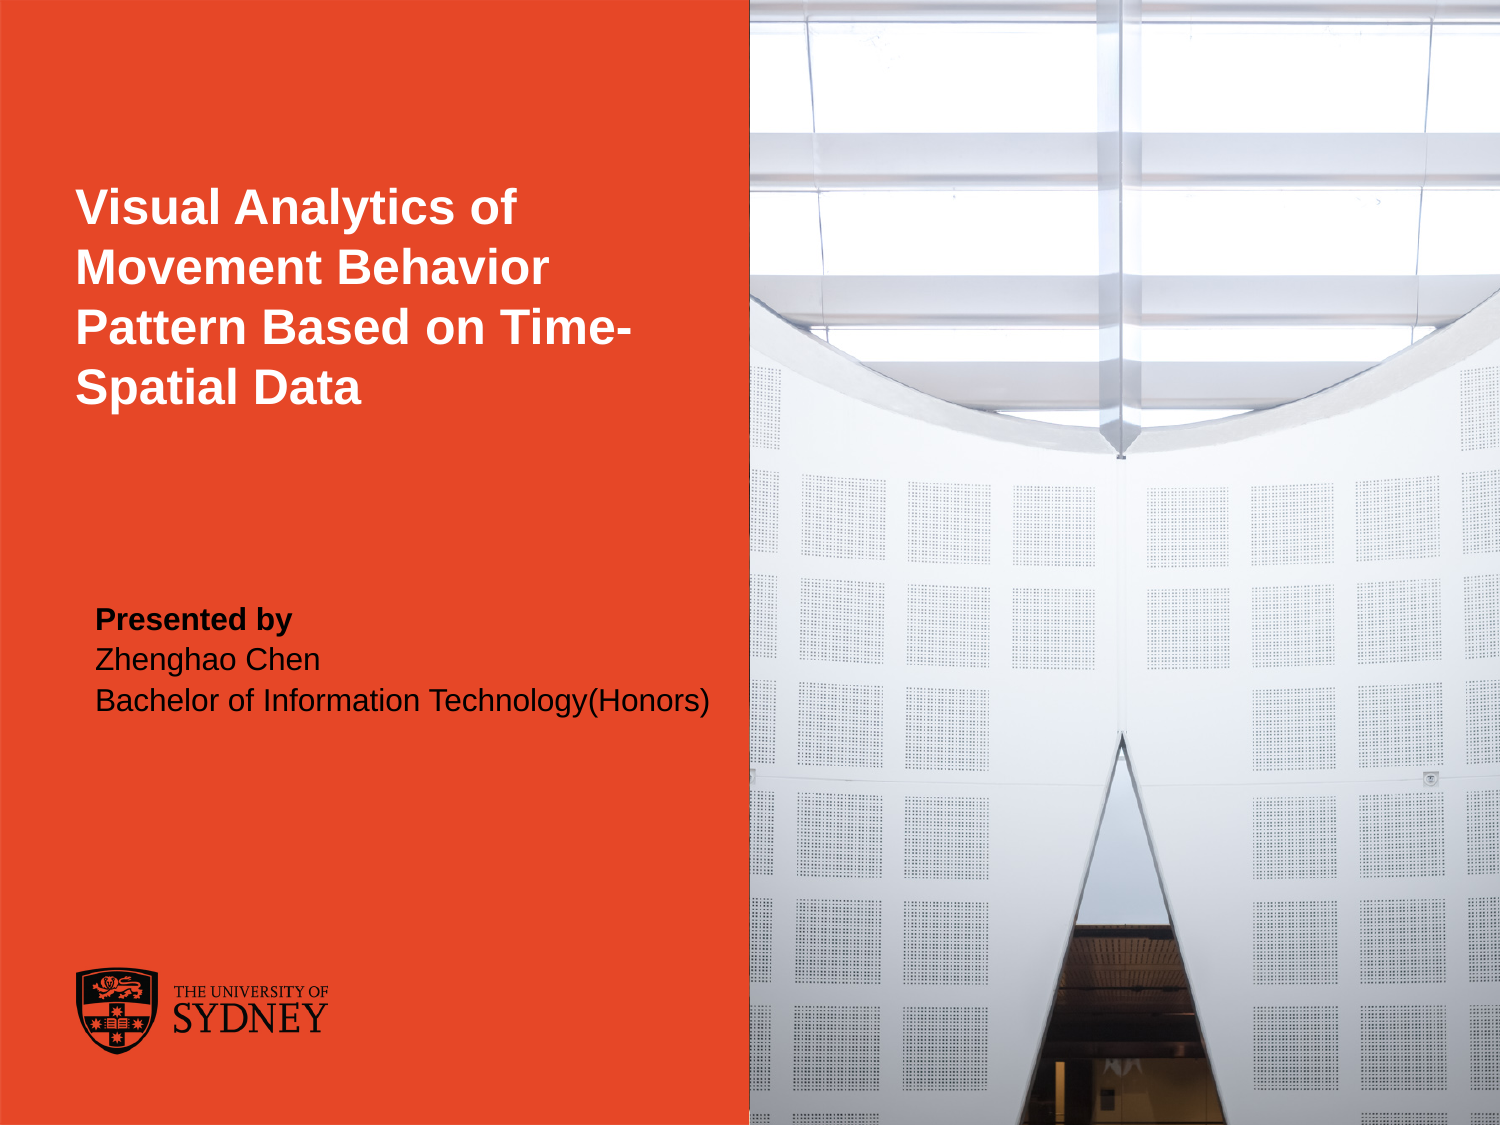

# Visual Analytics of Movement Behavior Pattern Based on Time-Spatial Data
Presented by
Zhenghao Chen
Bachelor of Information Technology(Honors)